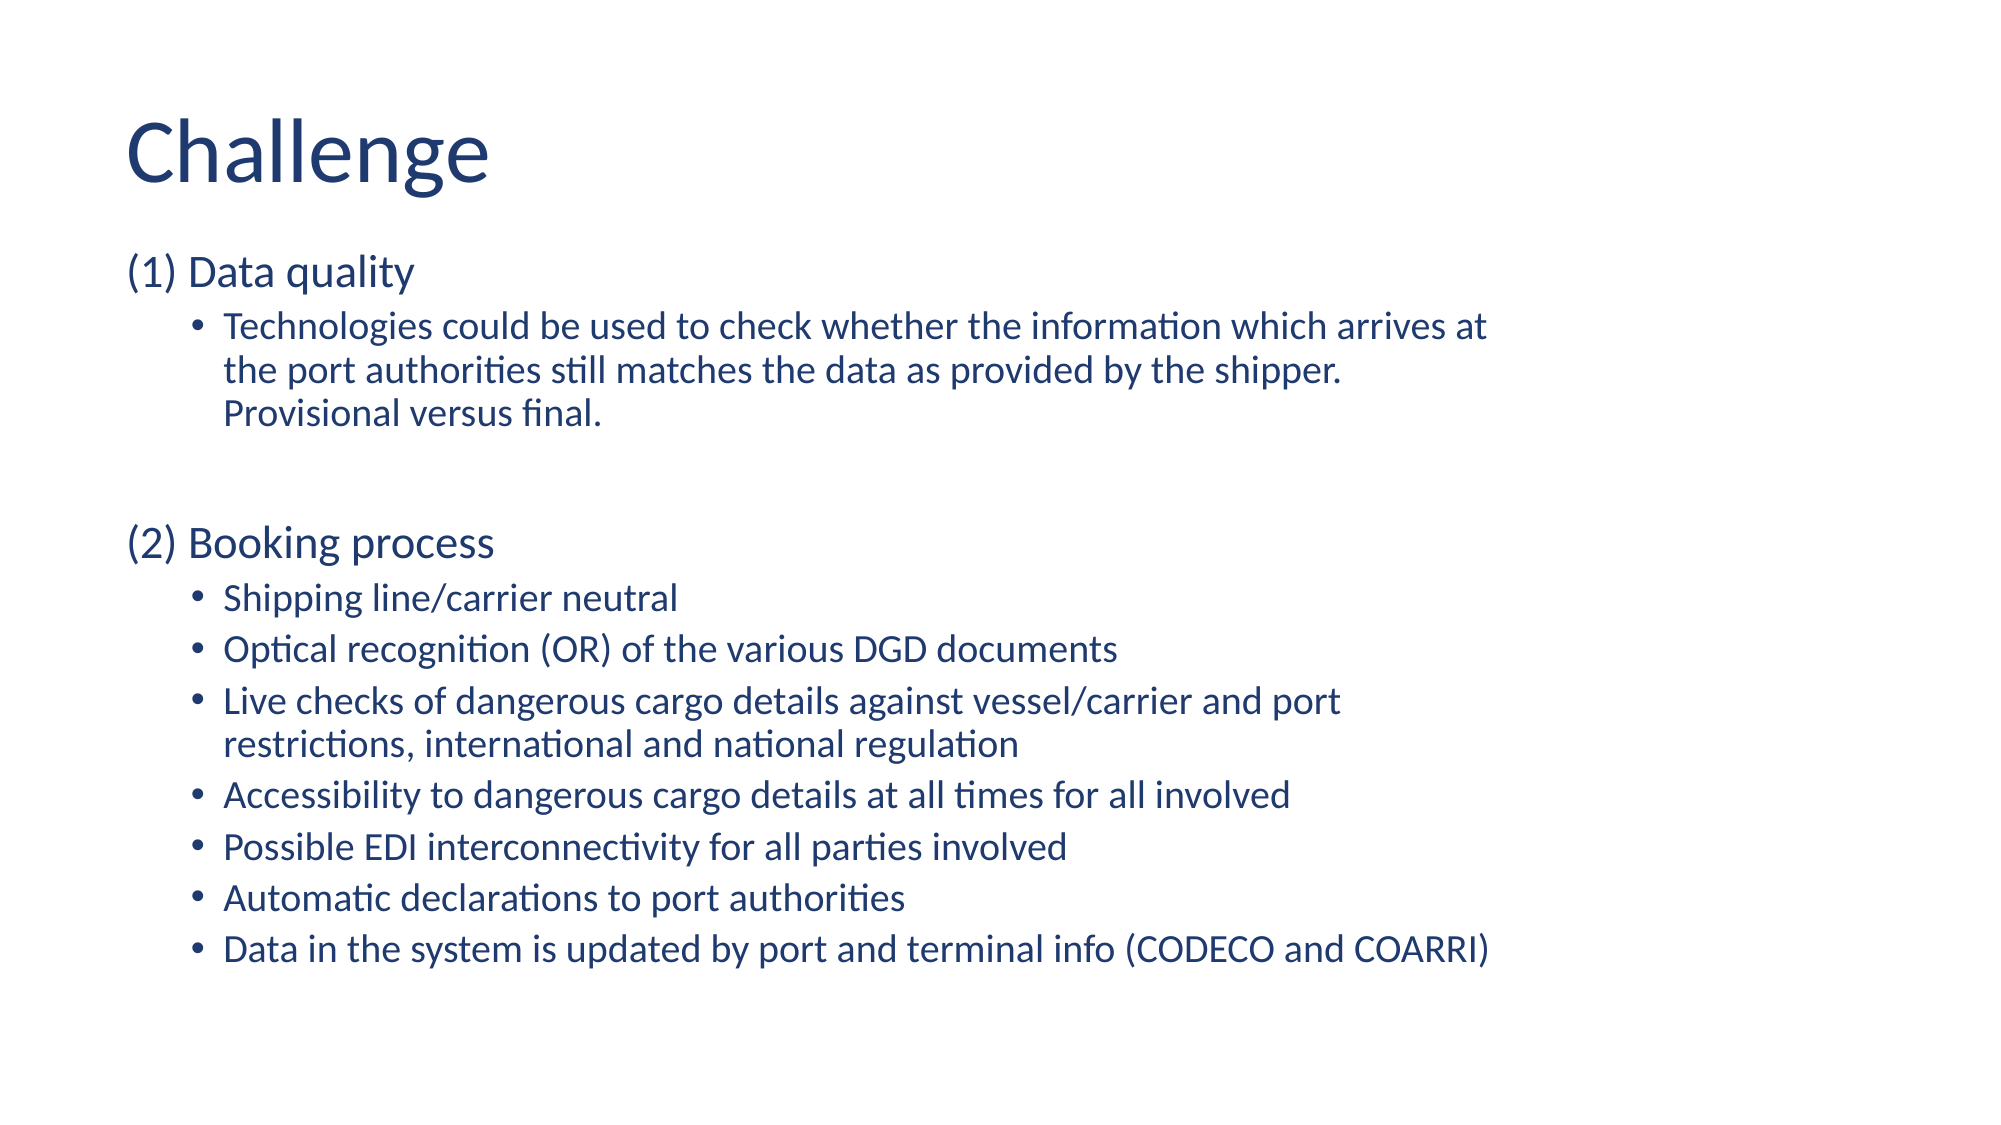

# Challenge
(1) Data quality
Technologies could be used to check whether the information which arrives at the port authorities still matches the data as provided by the shipper. Provisional versus final.

(2) Booking process
Shipping line/carrier neutral
Optical recognition (OR) of the various DGD documents
Live checks of dangerous cargo details against vessel/carrier and port restrictions, international and national regulation
Accessibility to dangerous cargo details at all times for all involved
Possible EDI interconnectivity for all parties involved
Automatic declarations to port authorities
Data in the system is updated by port and terminal info (CODECO and COARRI)